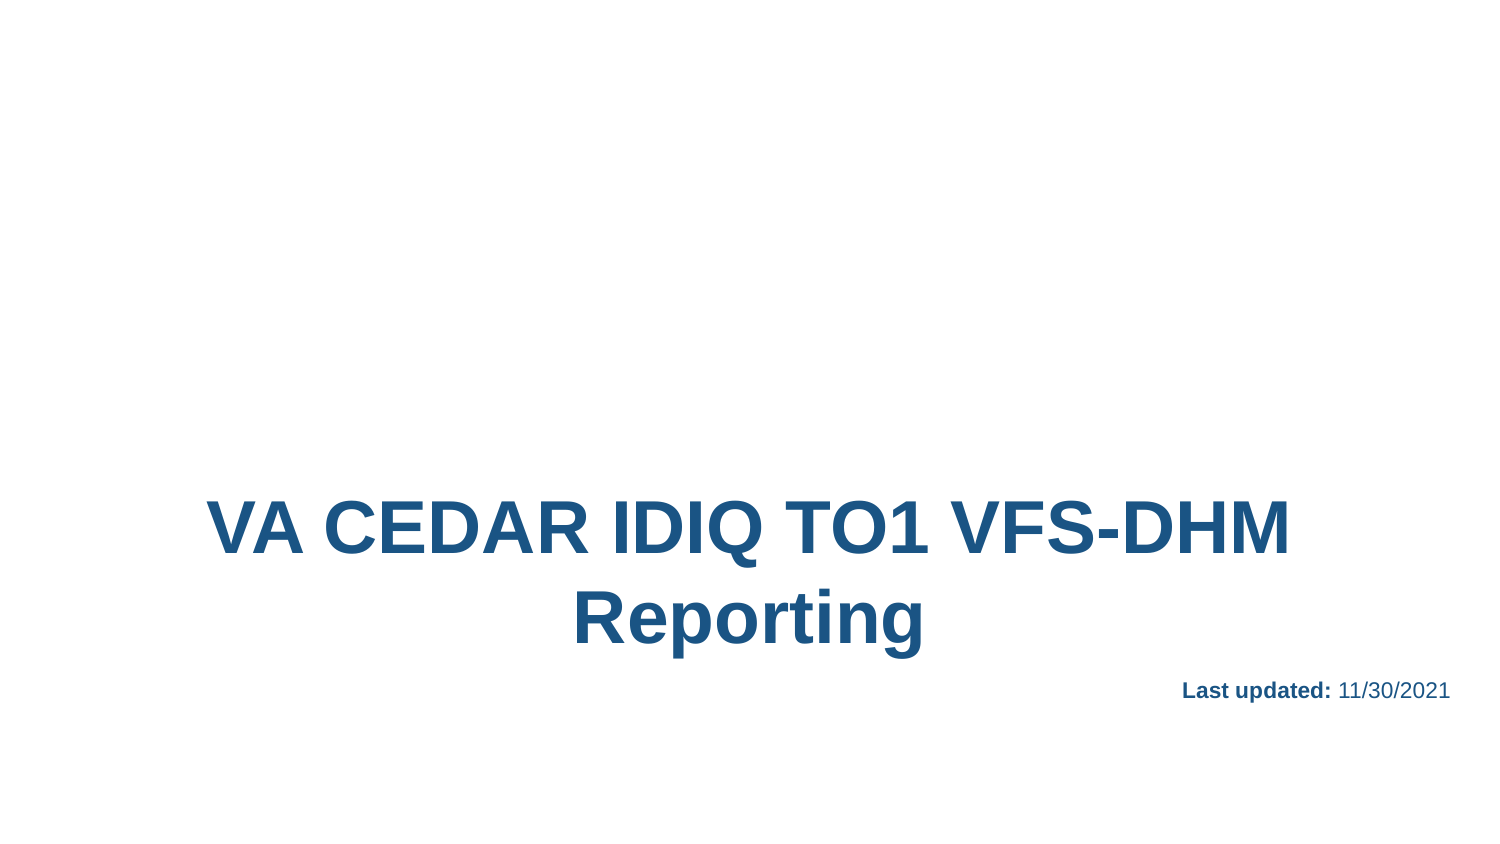

# VA CEDAR IDIQ TO1 VFS-DHM Reporting
Last updated: 11/30/2021